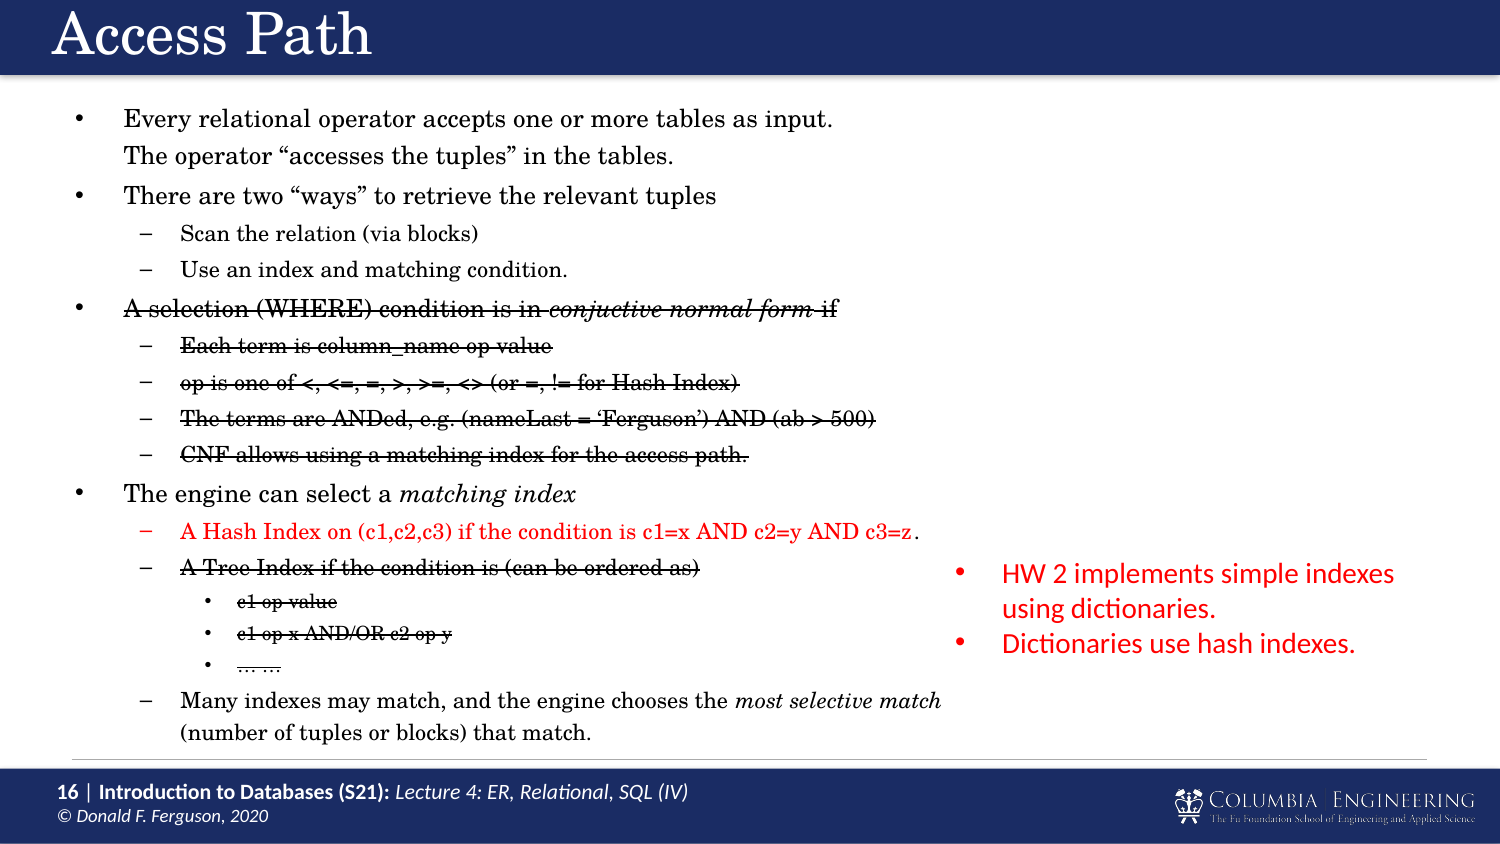

# Access Path
Every relational operator accepts one or more tables as input.
The operator “accesses the tuples” in the tables.
There are two “ways” to retrieve the relevant tuples
Scan the relation (via blocks)
Use an index and matching condition.
A selection (WHERE) condition is in conjuctive normal form if
Each term is column_name op value
op is one of <, <=, =, >, >=, <> (or =, != for Hash Index)
The terms are ANDed, e.g. (nameLast = ‘Ferguson’) AND (ab > 500)
CNF allows using a matching index for the access path.
The engine can select a matching index
A Hash Index on (c1,c2,c3) if the condition is c1=x AND c2=y AND c3=z.
A Tree Index if the condition is (can be ordered as)
c1 op value
c1 op x AND/OR c2 op y
… …
Many indexes may match, and the engine chooses the most selective match
(number of tuples or blocks) that match.
HW 2 implements simple indexes
using dictionaries.
Dictionaries use hash indexes.